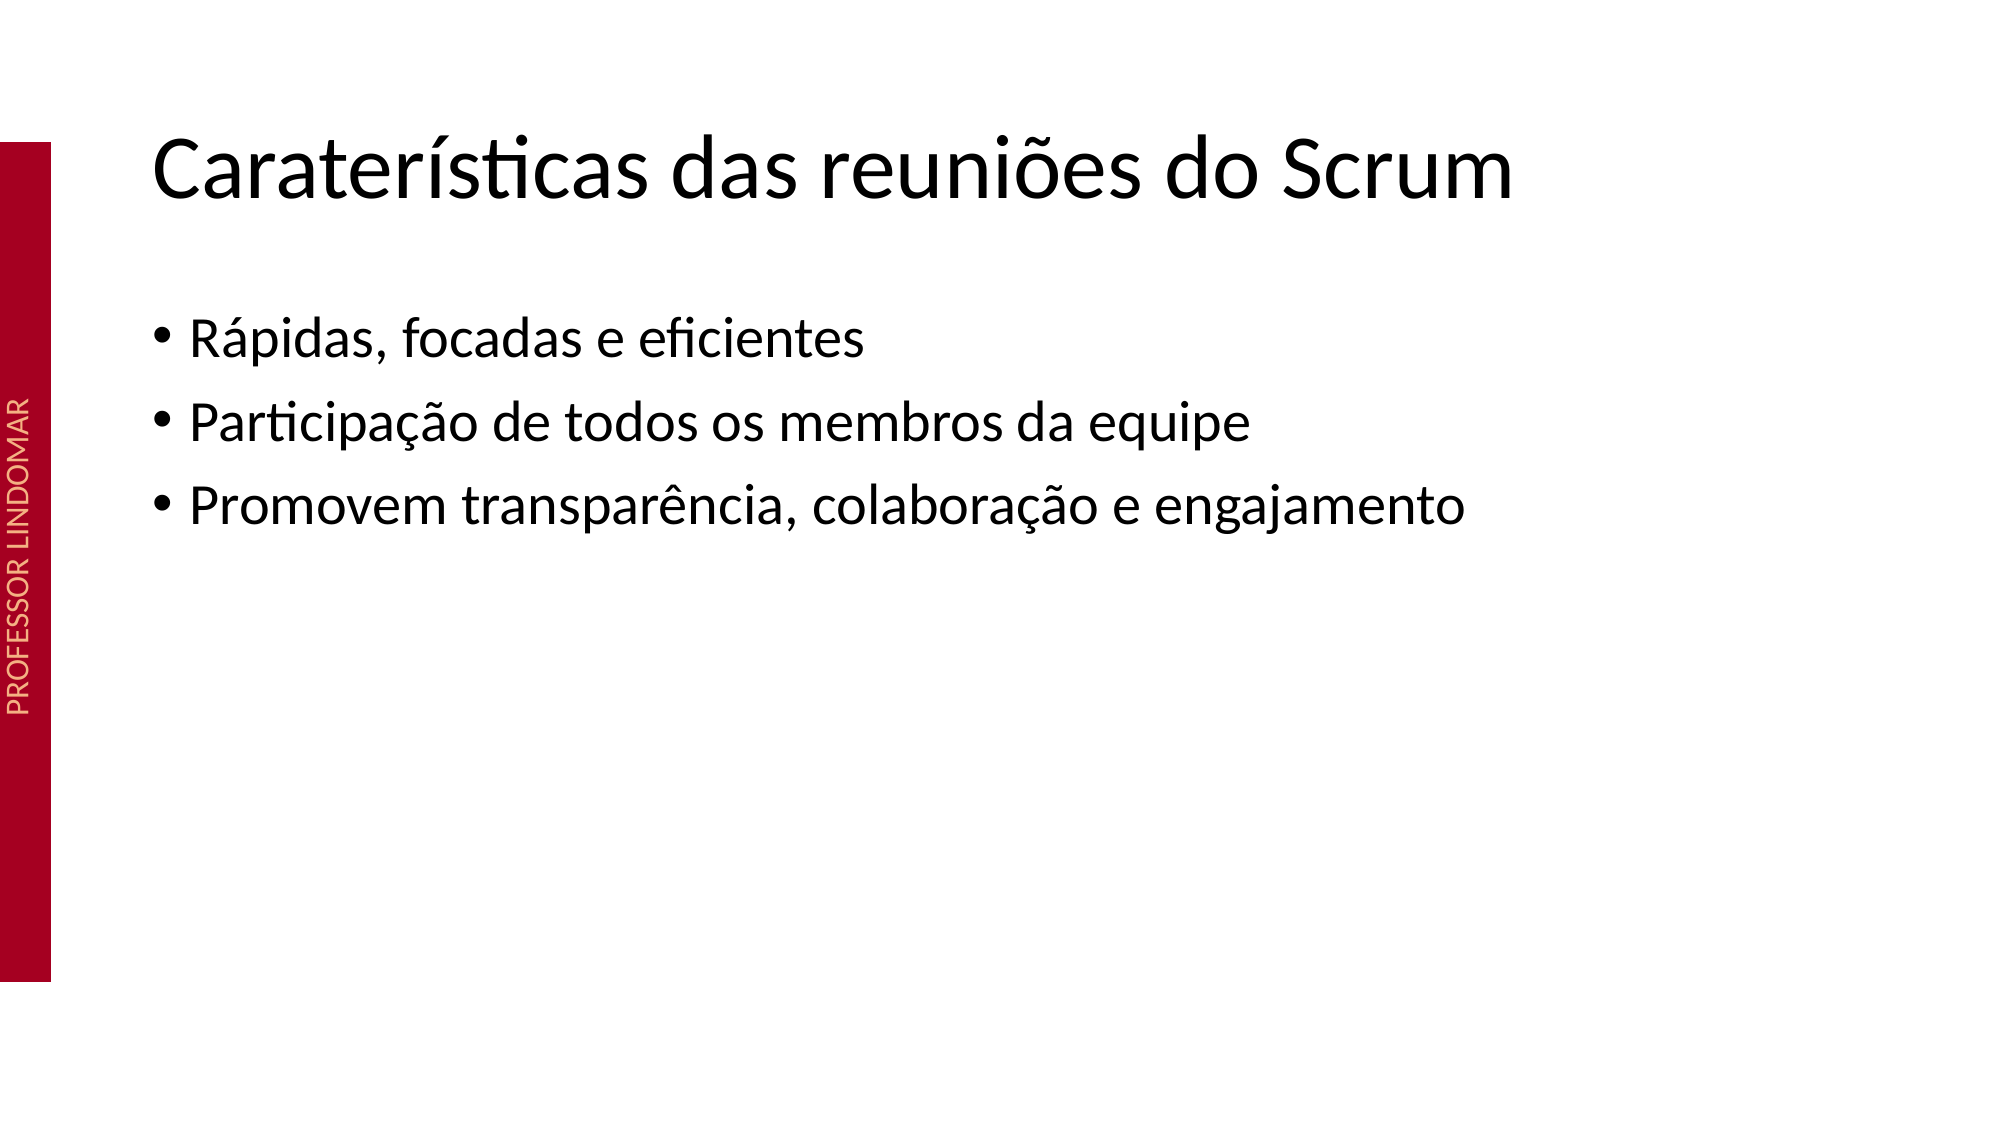

# Caraterísticas das reuniões do Scrum
Rápidas, focadas e eficientes
Participação de todos os membros da equipe
Promovem transparência, colaboração e engajamento